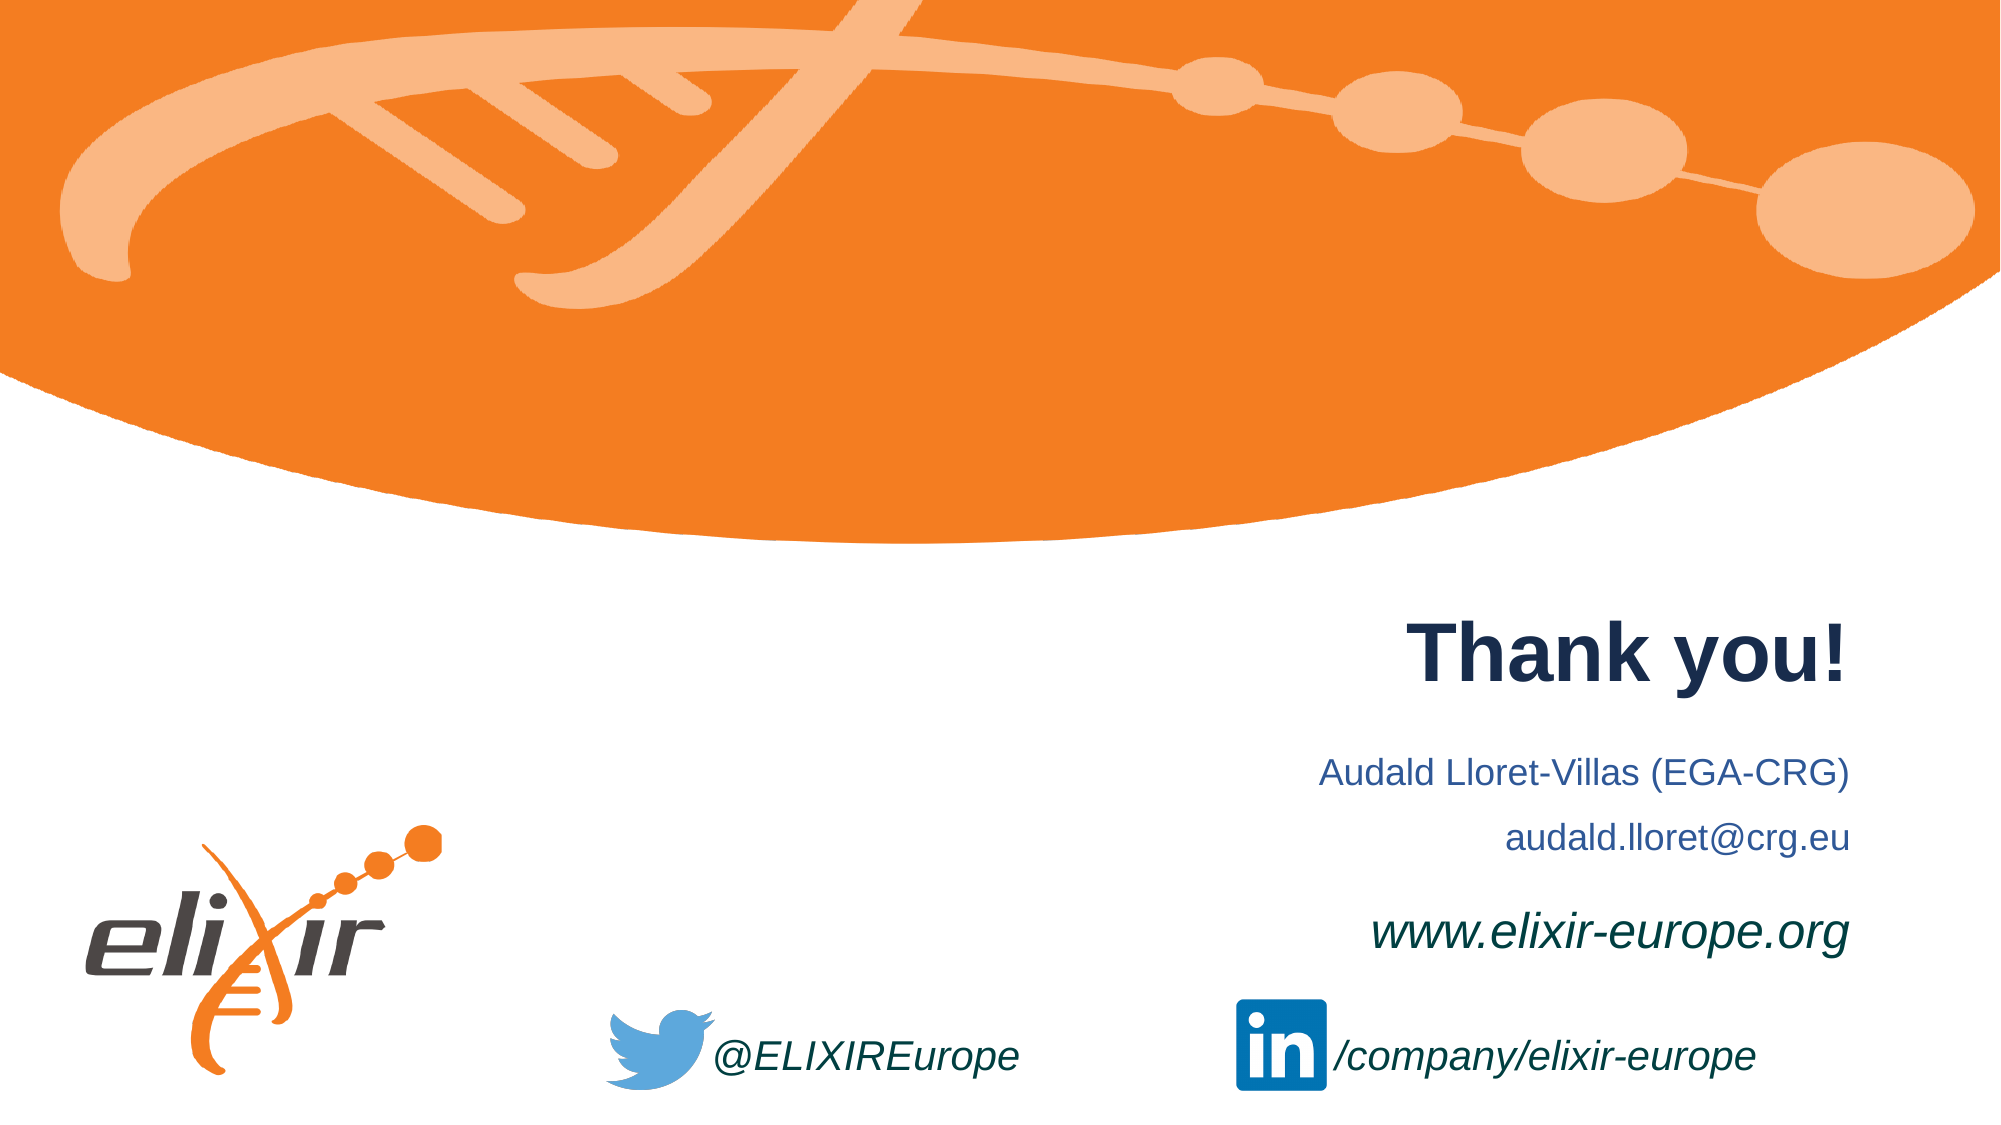

# Thank you!
Audald Lloret-Villas (EGA-CRG)
audald.lloret@crg.eu